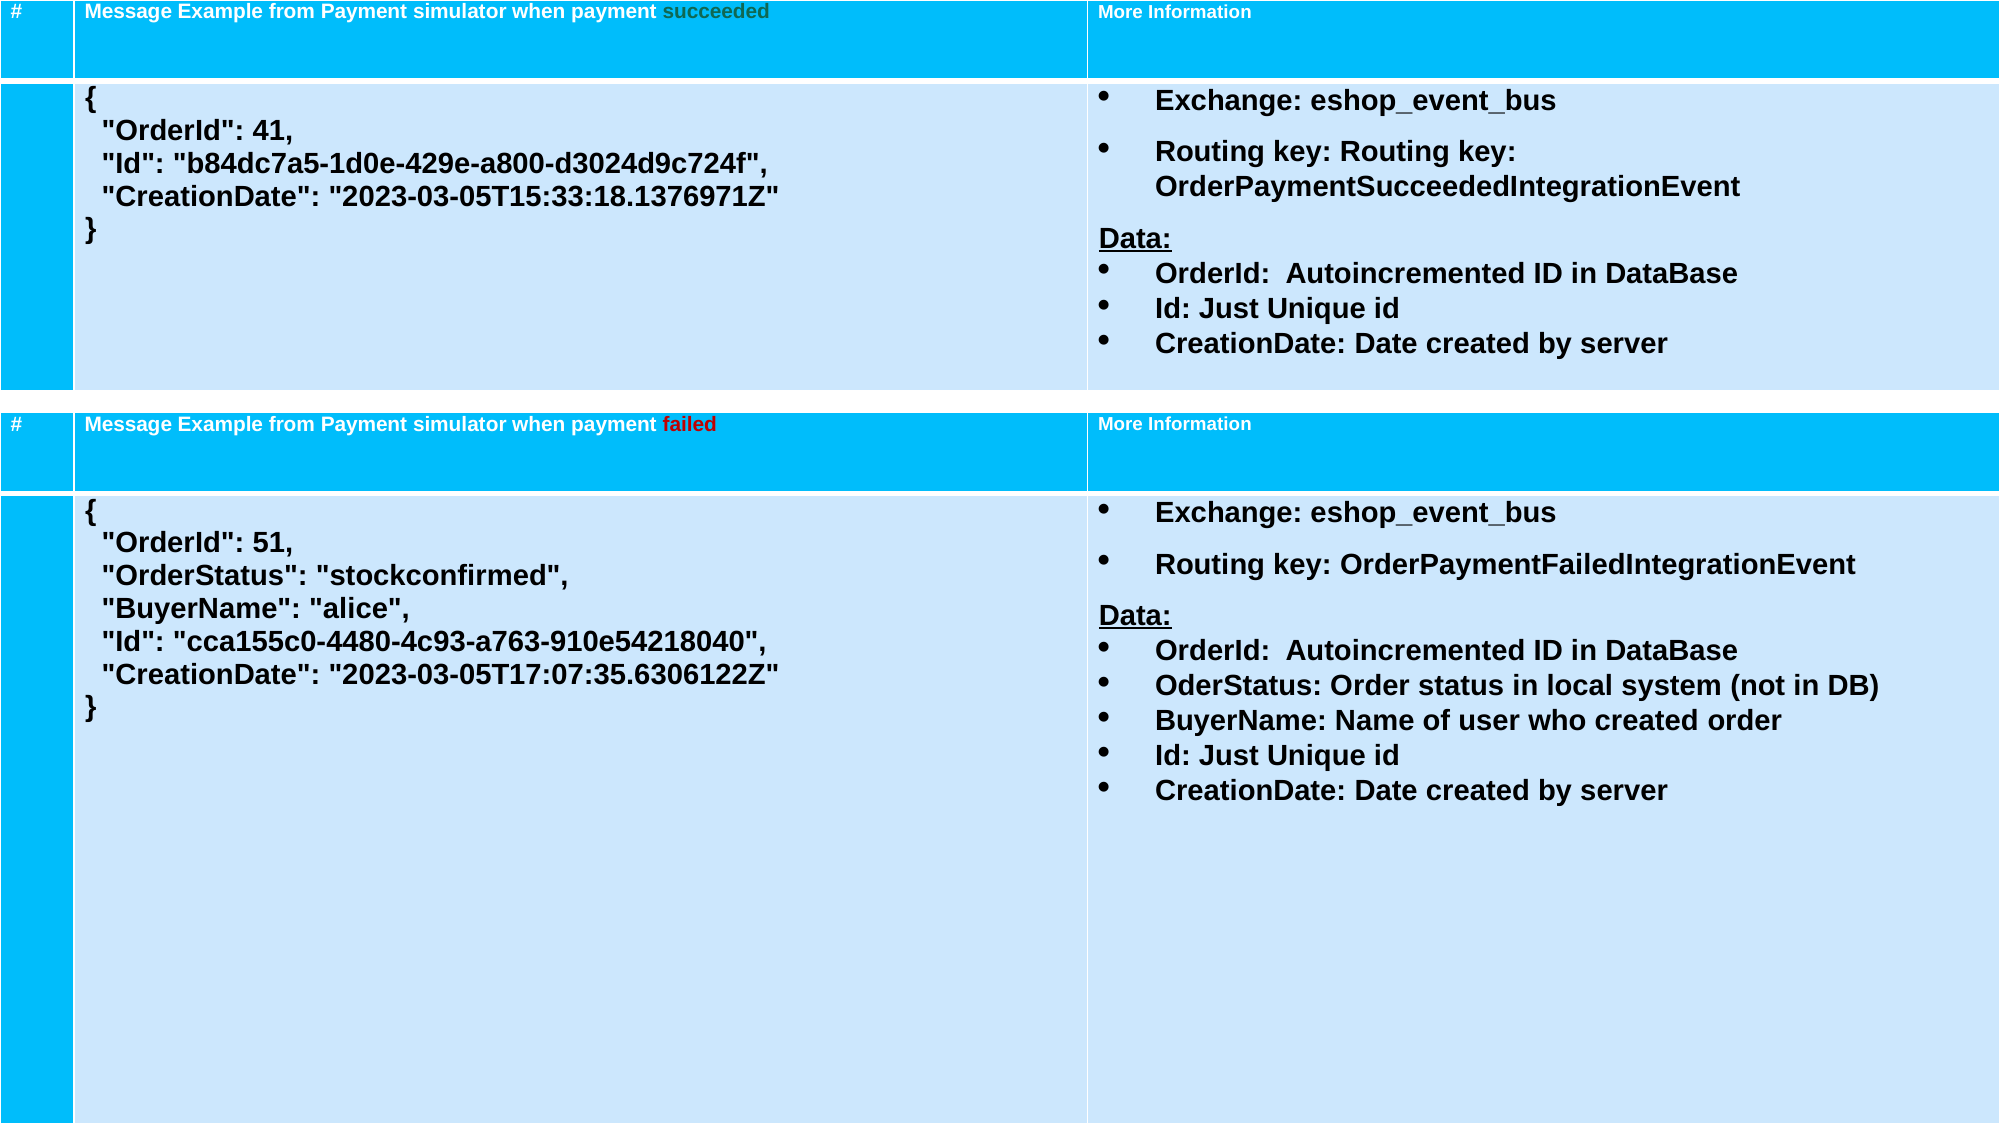

| # | Message Example from Payment simulator when payment succeeded | More Information |
| --- | --- | --- |
| 1 | { "OrderId": 41, "Id": "b84dc7a5-1d0e-429e-a800-d3024d9c724f", "CreationDate": "2023-03-05T15:33:18.1376971Z" } | Exchange: eshop\_event\_bus Routing key: Routing key: OrderPaymentSucceededIntegrationEvent Data: OrderId: Autoincremented ID in DataBase Id: Just Unique id  CreationDate: Date created by server |
| # | Message Example from Payment simulator when payment failed | More Information |
| --- | --- | --- |
| 1 | { "OrderId": 51, "OrderStatus": "stockconfirmed", "BuyerName": "alice", "Id": "cca155c0-4480-4c93-a763-910e54218040", "CreationDate": "2023-03-05T17:07:35.6306122Z" } | Exchange: eshop\_event\_bus Routing key: OrderPaymentFailedIntegrationEvent Data: OrderId: Autoincremented ID in DataBase OderStatus: Order status in local system (not in DB) BuyerName: Name of user who created order Id: Just Unique id  CreationDate: Date created by server |